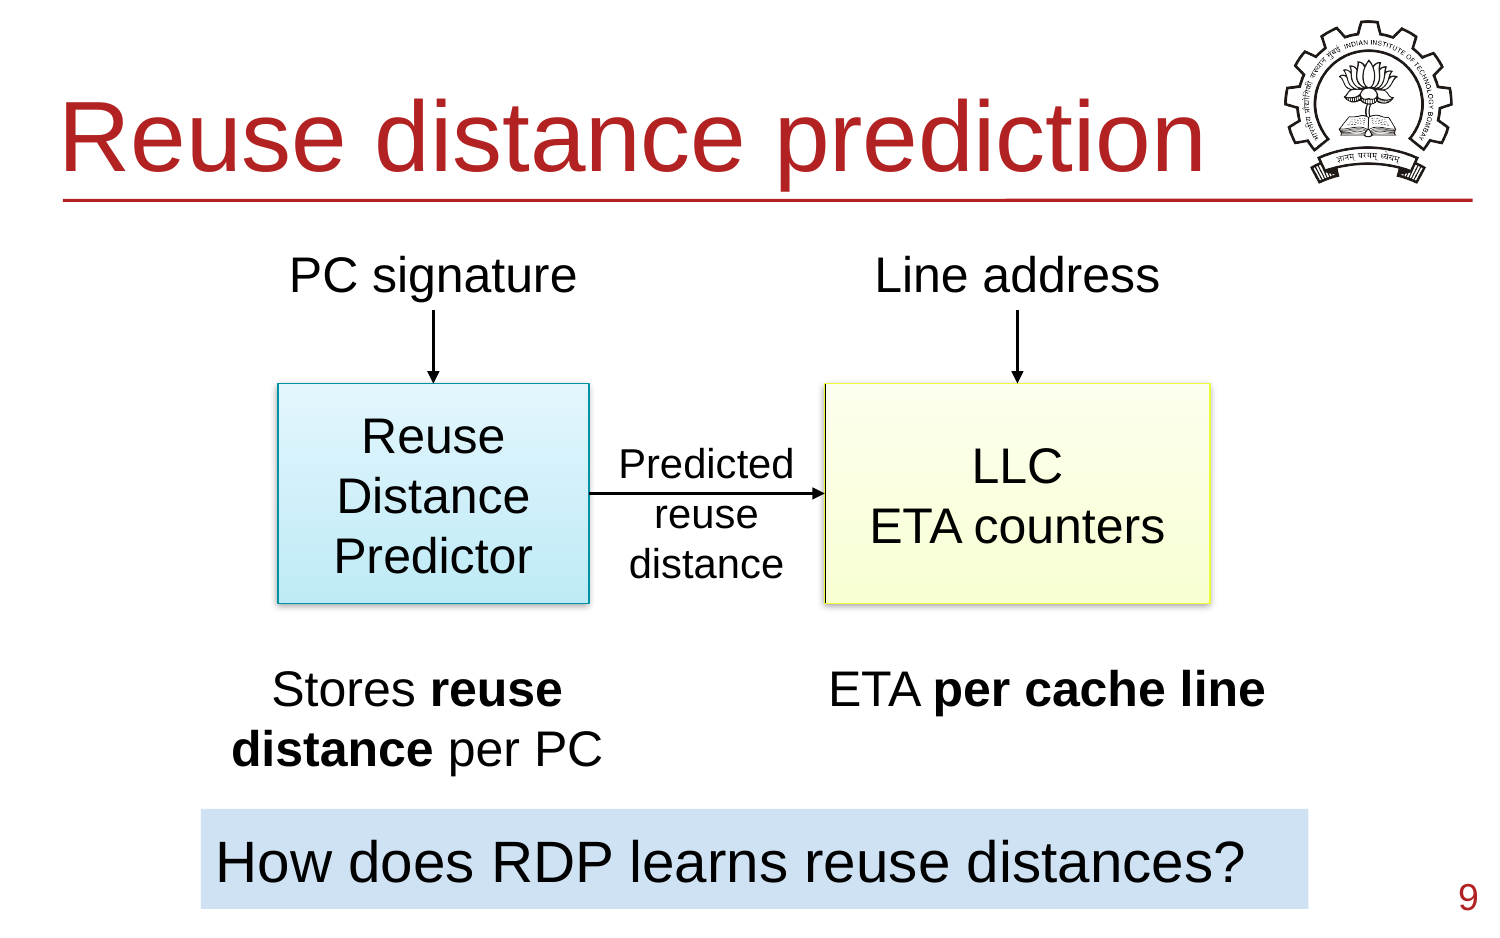

# Reuse distance prediction
PC signature
Line address
Reuse Distance Predictor
LLC
ETA counters
Predicted reuse distance
Stores reuse distance per PC
ETA per cache line
How does RDP learns reuse distances?
9